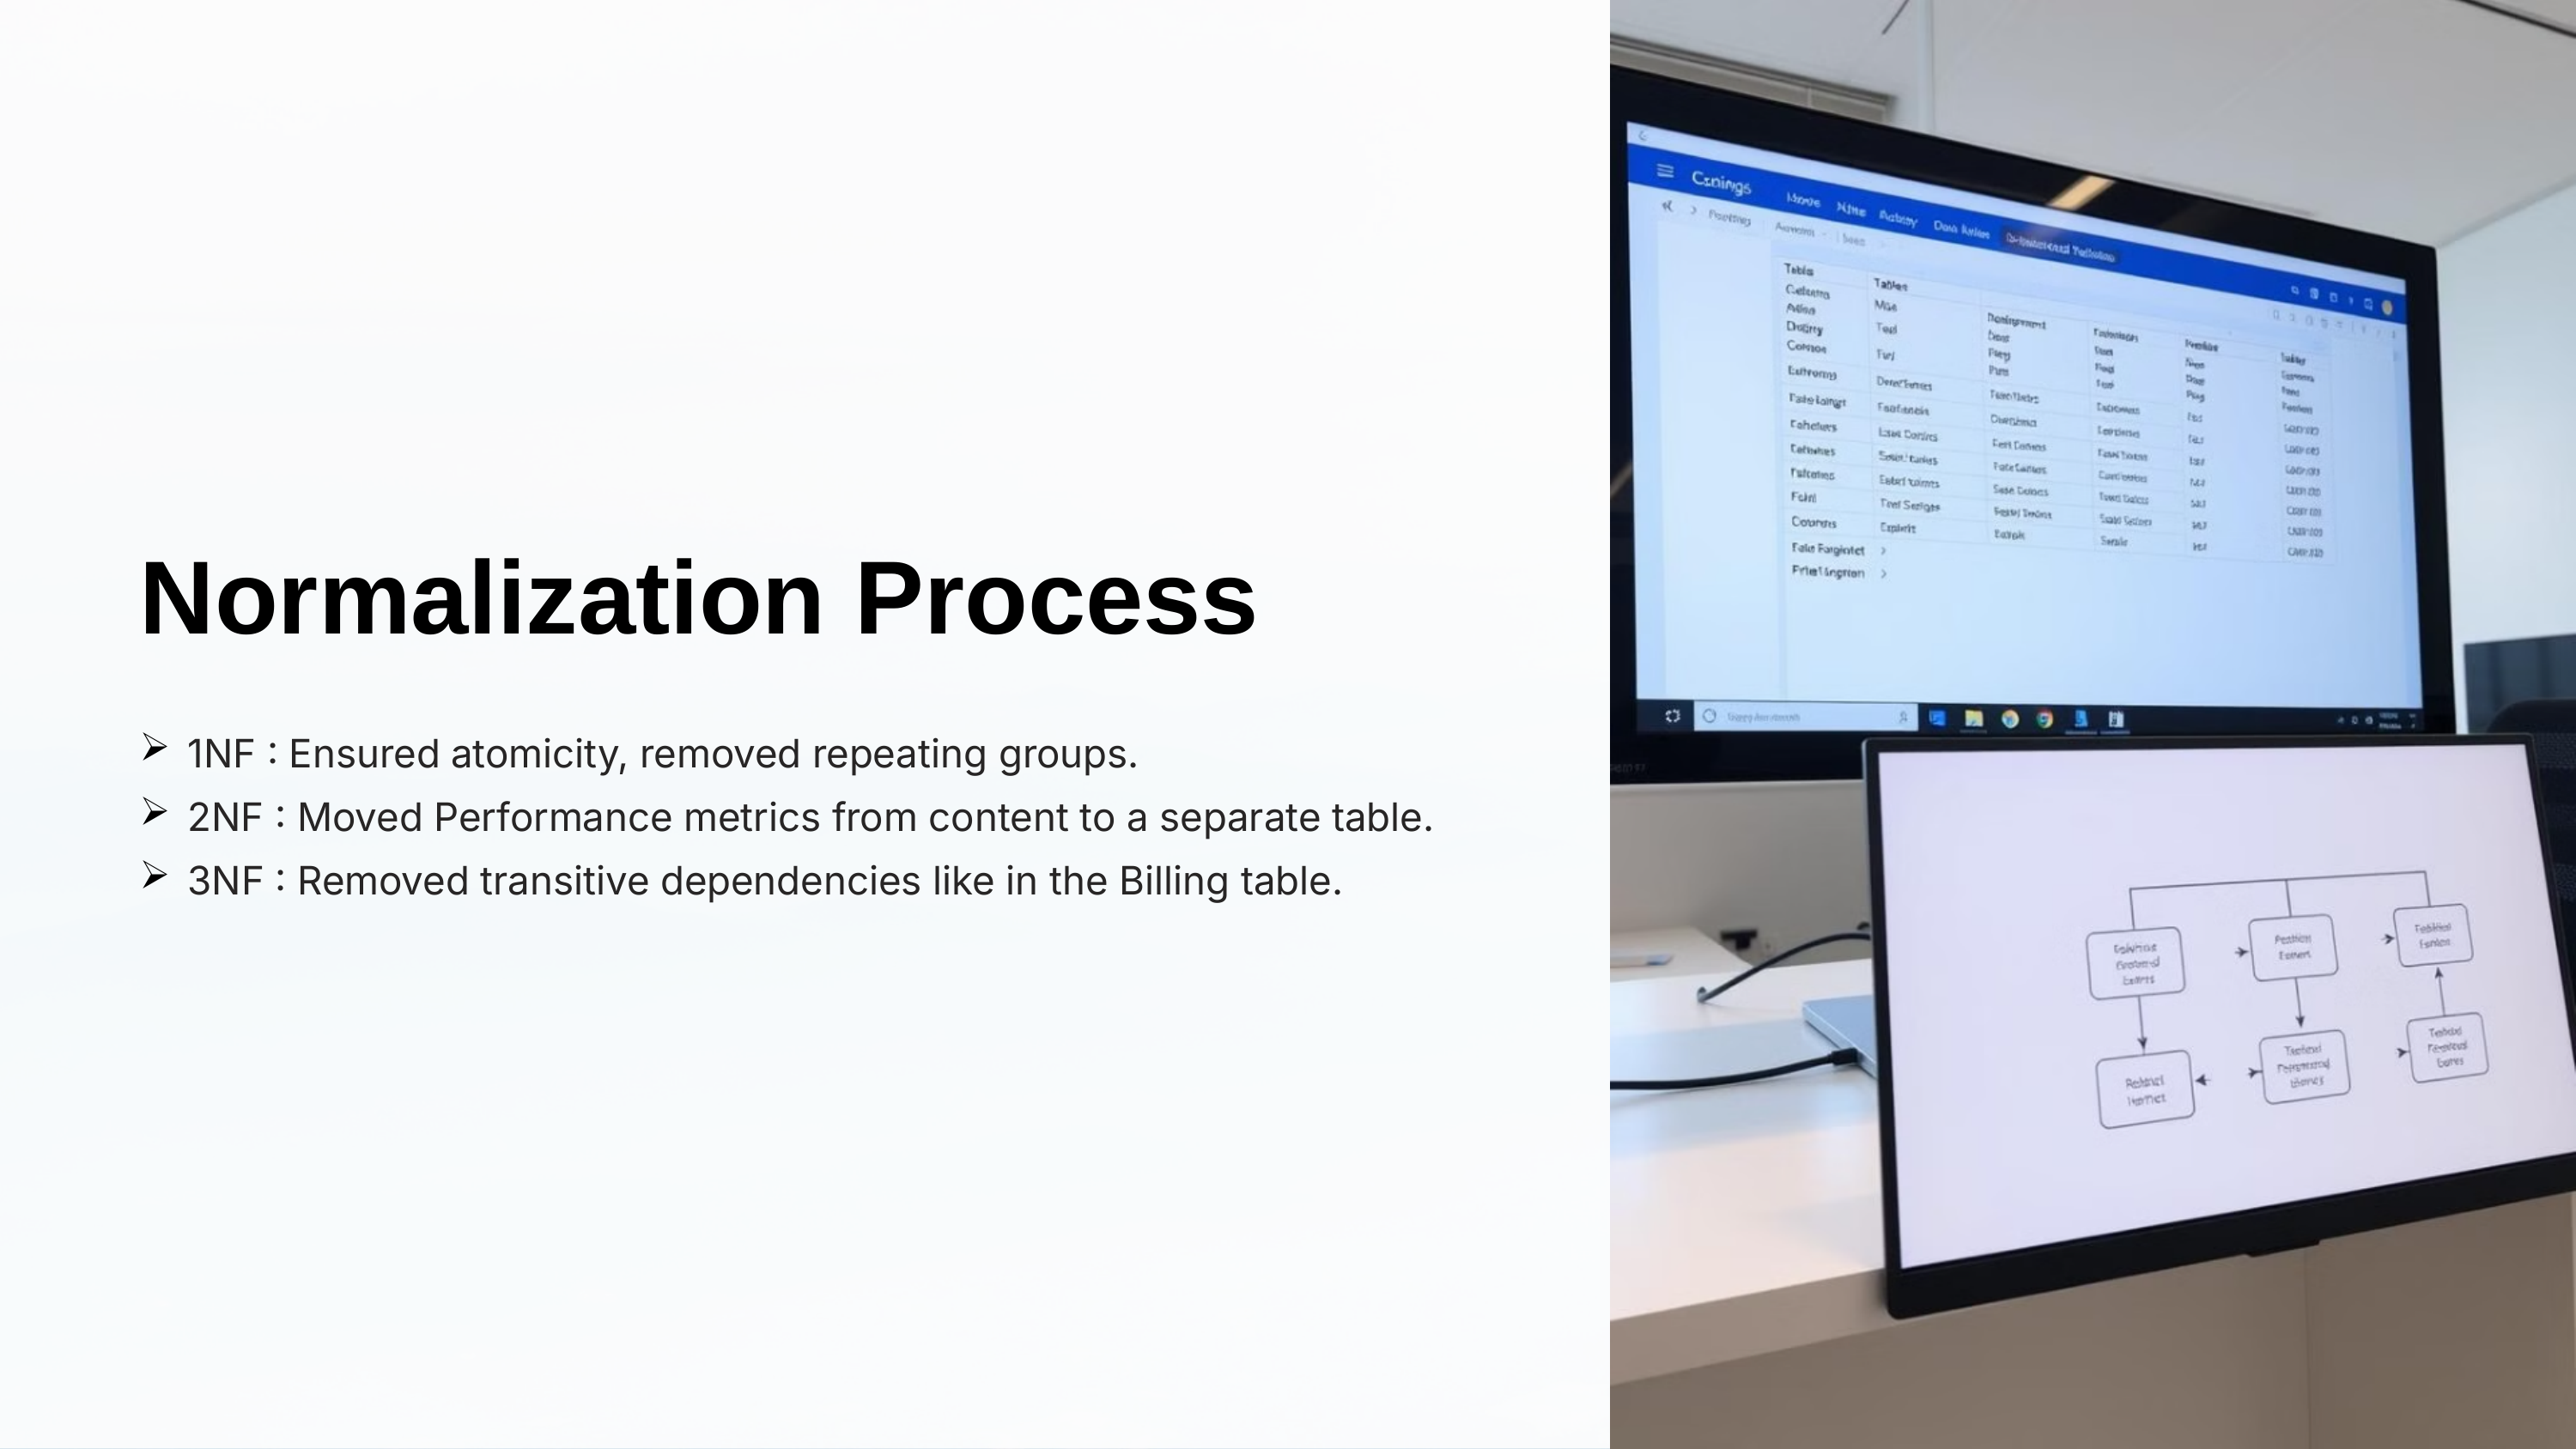

Normalization Process
1NF : Ensured atomicity, removed repeating groups.
2NF : Moved Performance metrics from content to a separate table.
3NF : Removed transitive dependencies like in the Billing table.